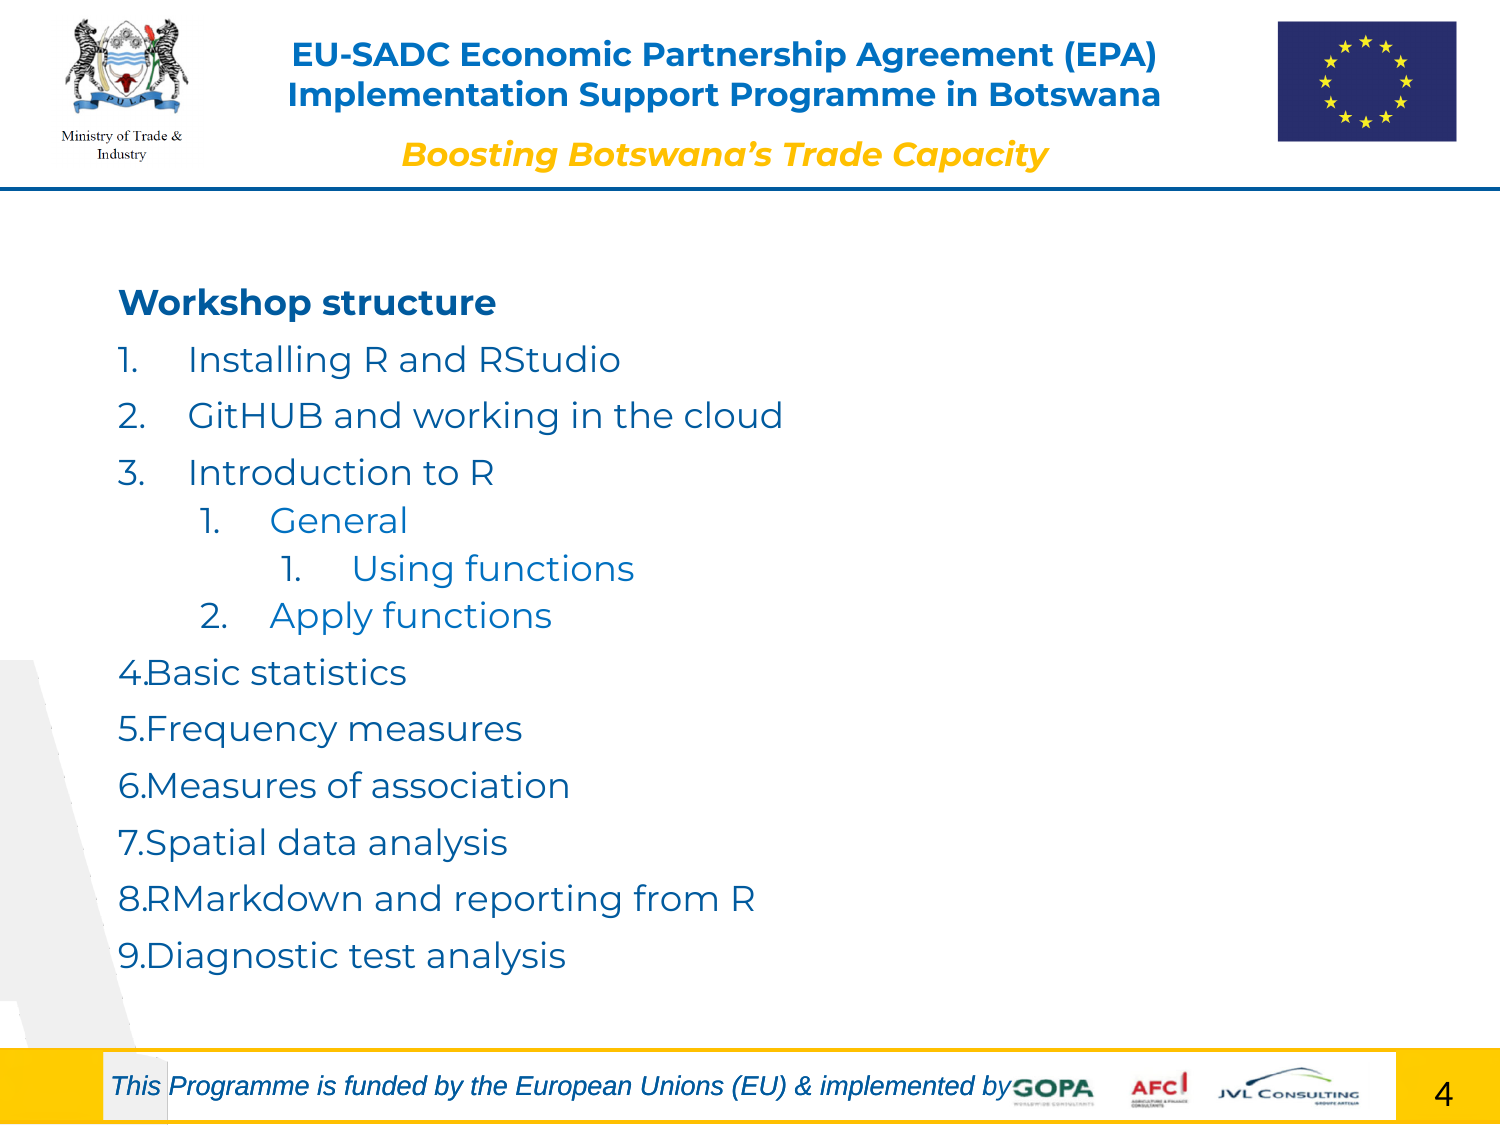

Workshop structure
Installing R and RStudio
GitHUB and working in the cloud
Introduction to R
General
Using functions
Apply functions
Basic statistics
Frequency measures
Measures of association
Spatial data analysis
RMarkdown and reporting from R
Diagnostic test analysis

4